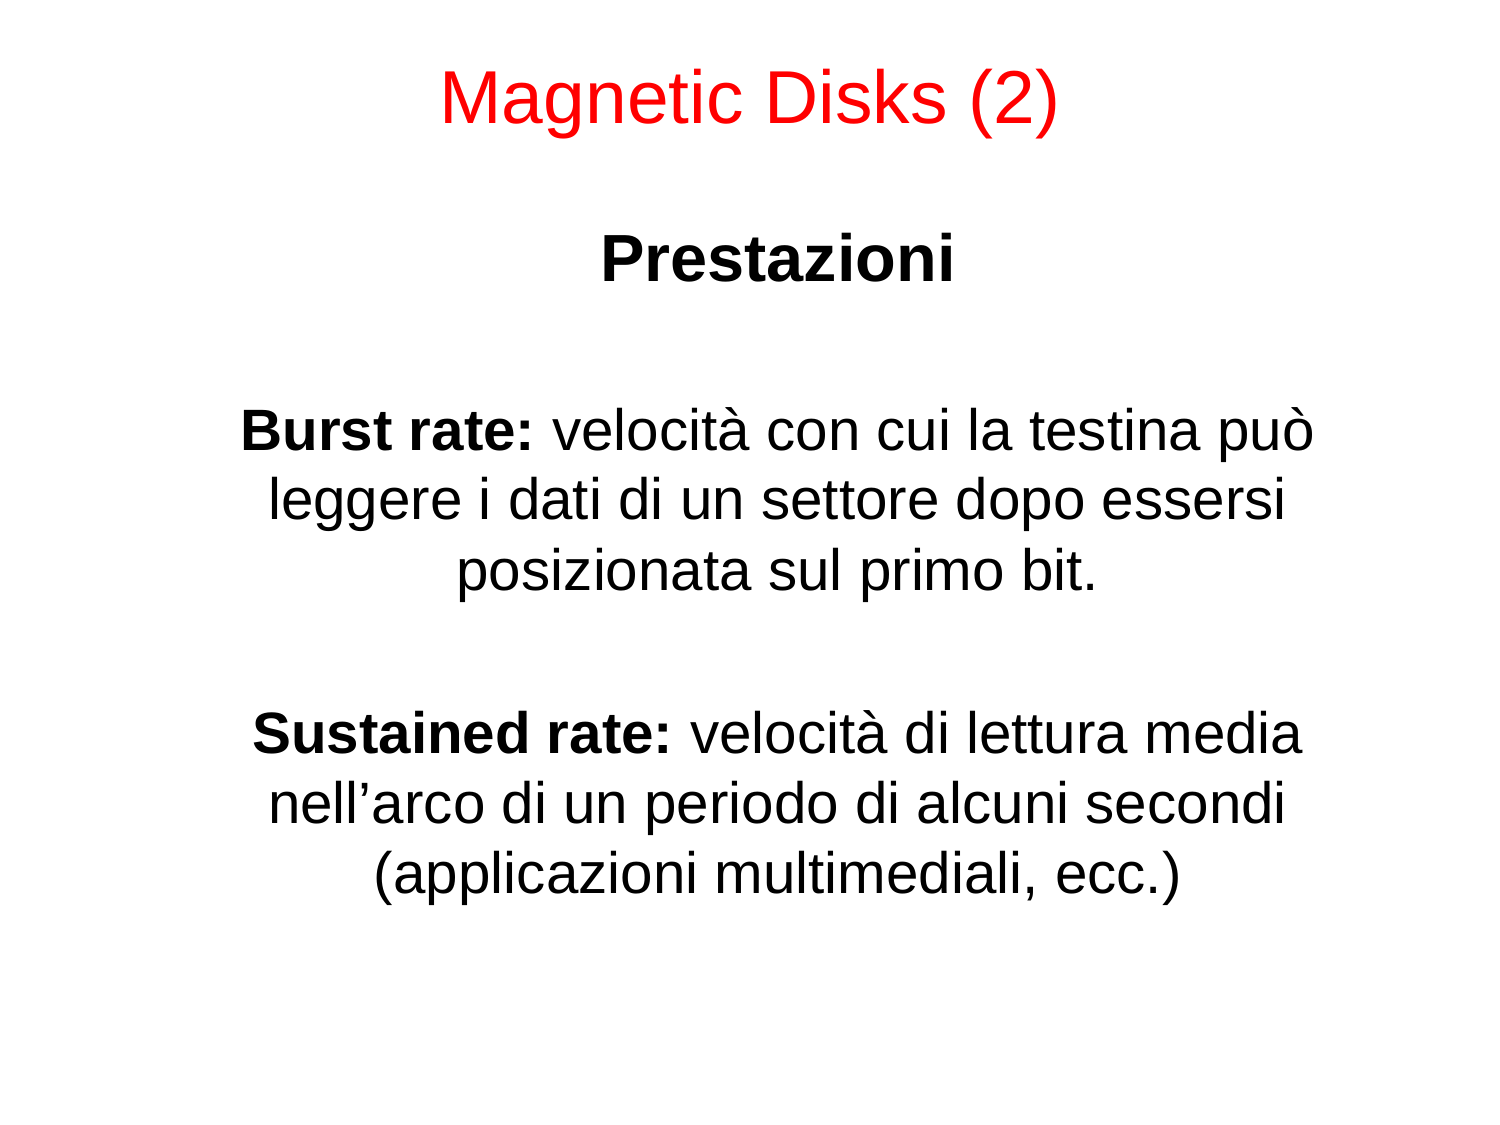

# Magnetic Disks (2)
Prestazioni

Burst rate: velocità con cui la testina può leggere i dati di un settore dopo essersi posizionata sul primo bit.

Sustained rate: velocità di lettura media nell’arco di un periodo di alcuni secondi (applicazioni multimediali, ecc.)